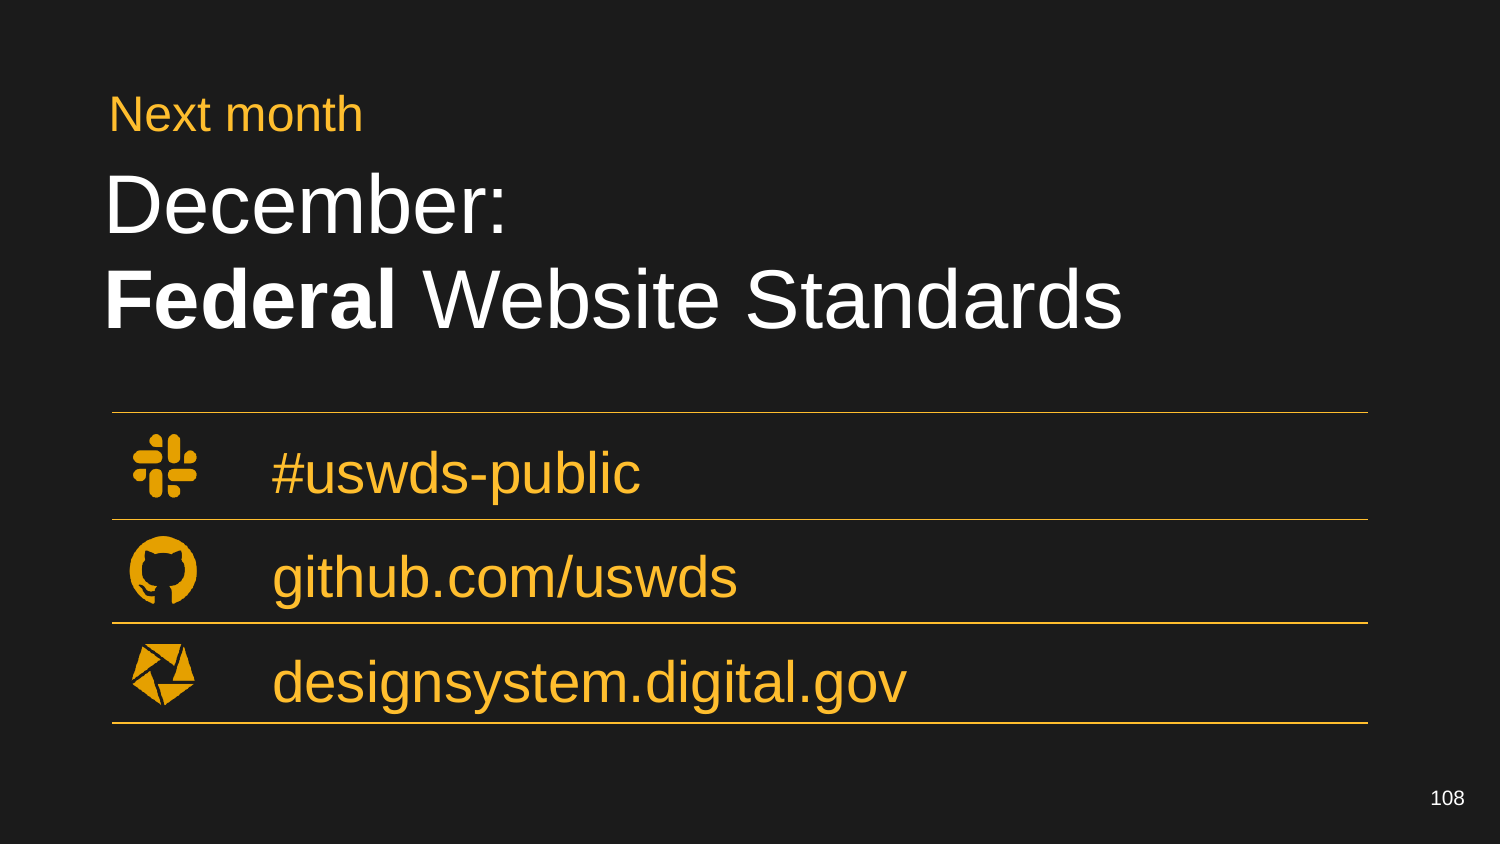

# Next month
December:
Federal Website Standards
#uswds-public
github.com/uswds
designsystem.digital.gov
108